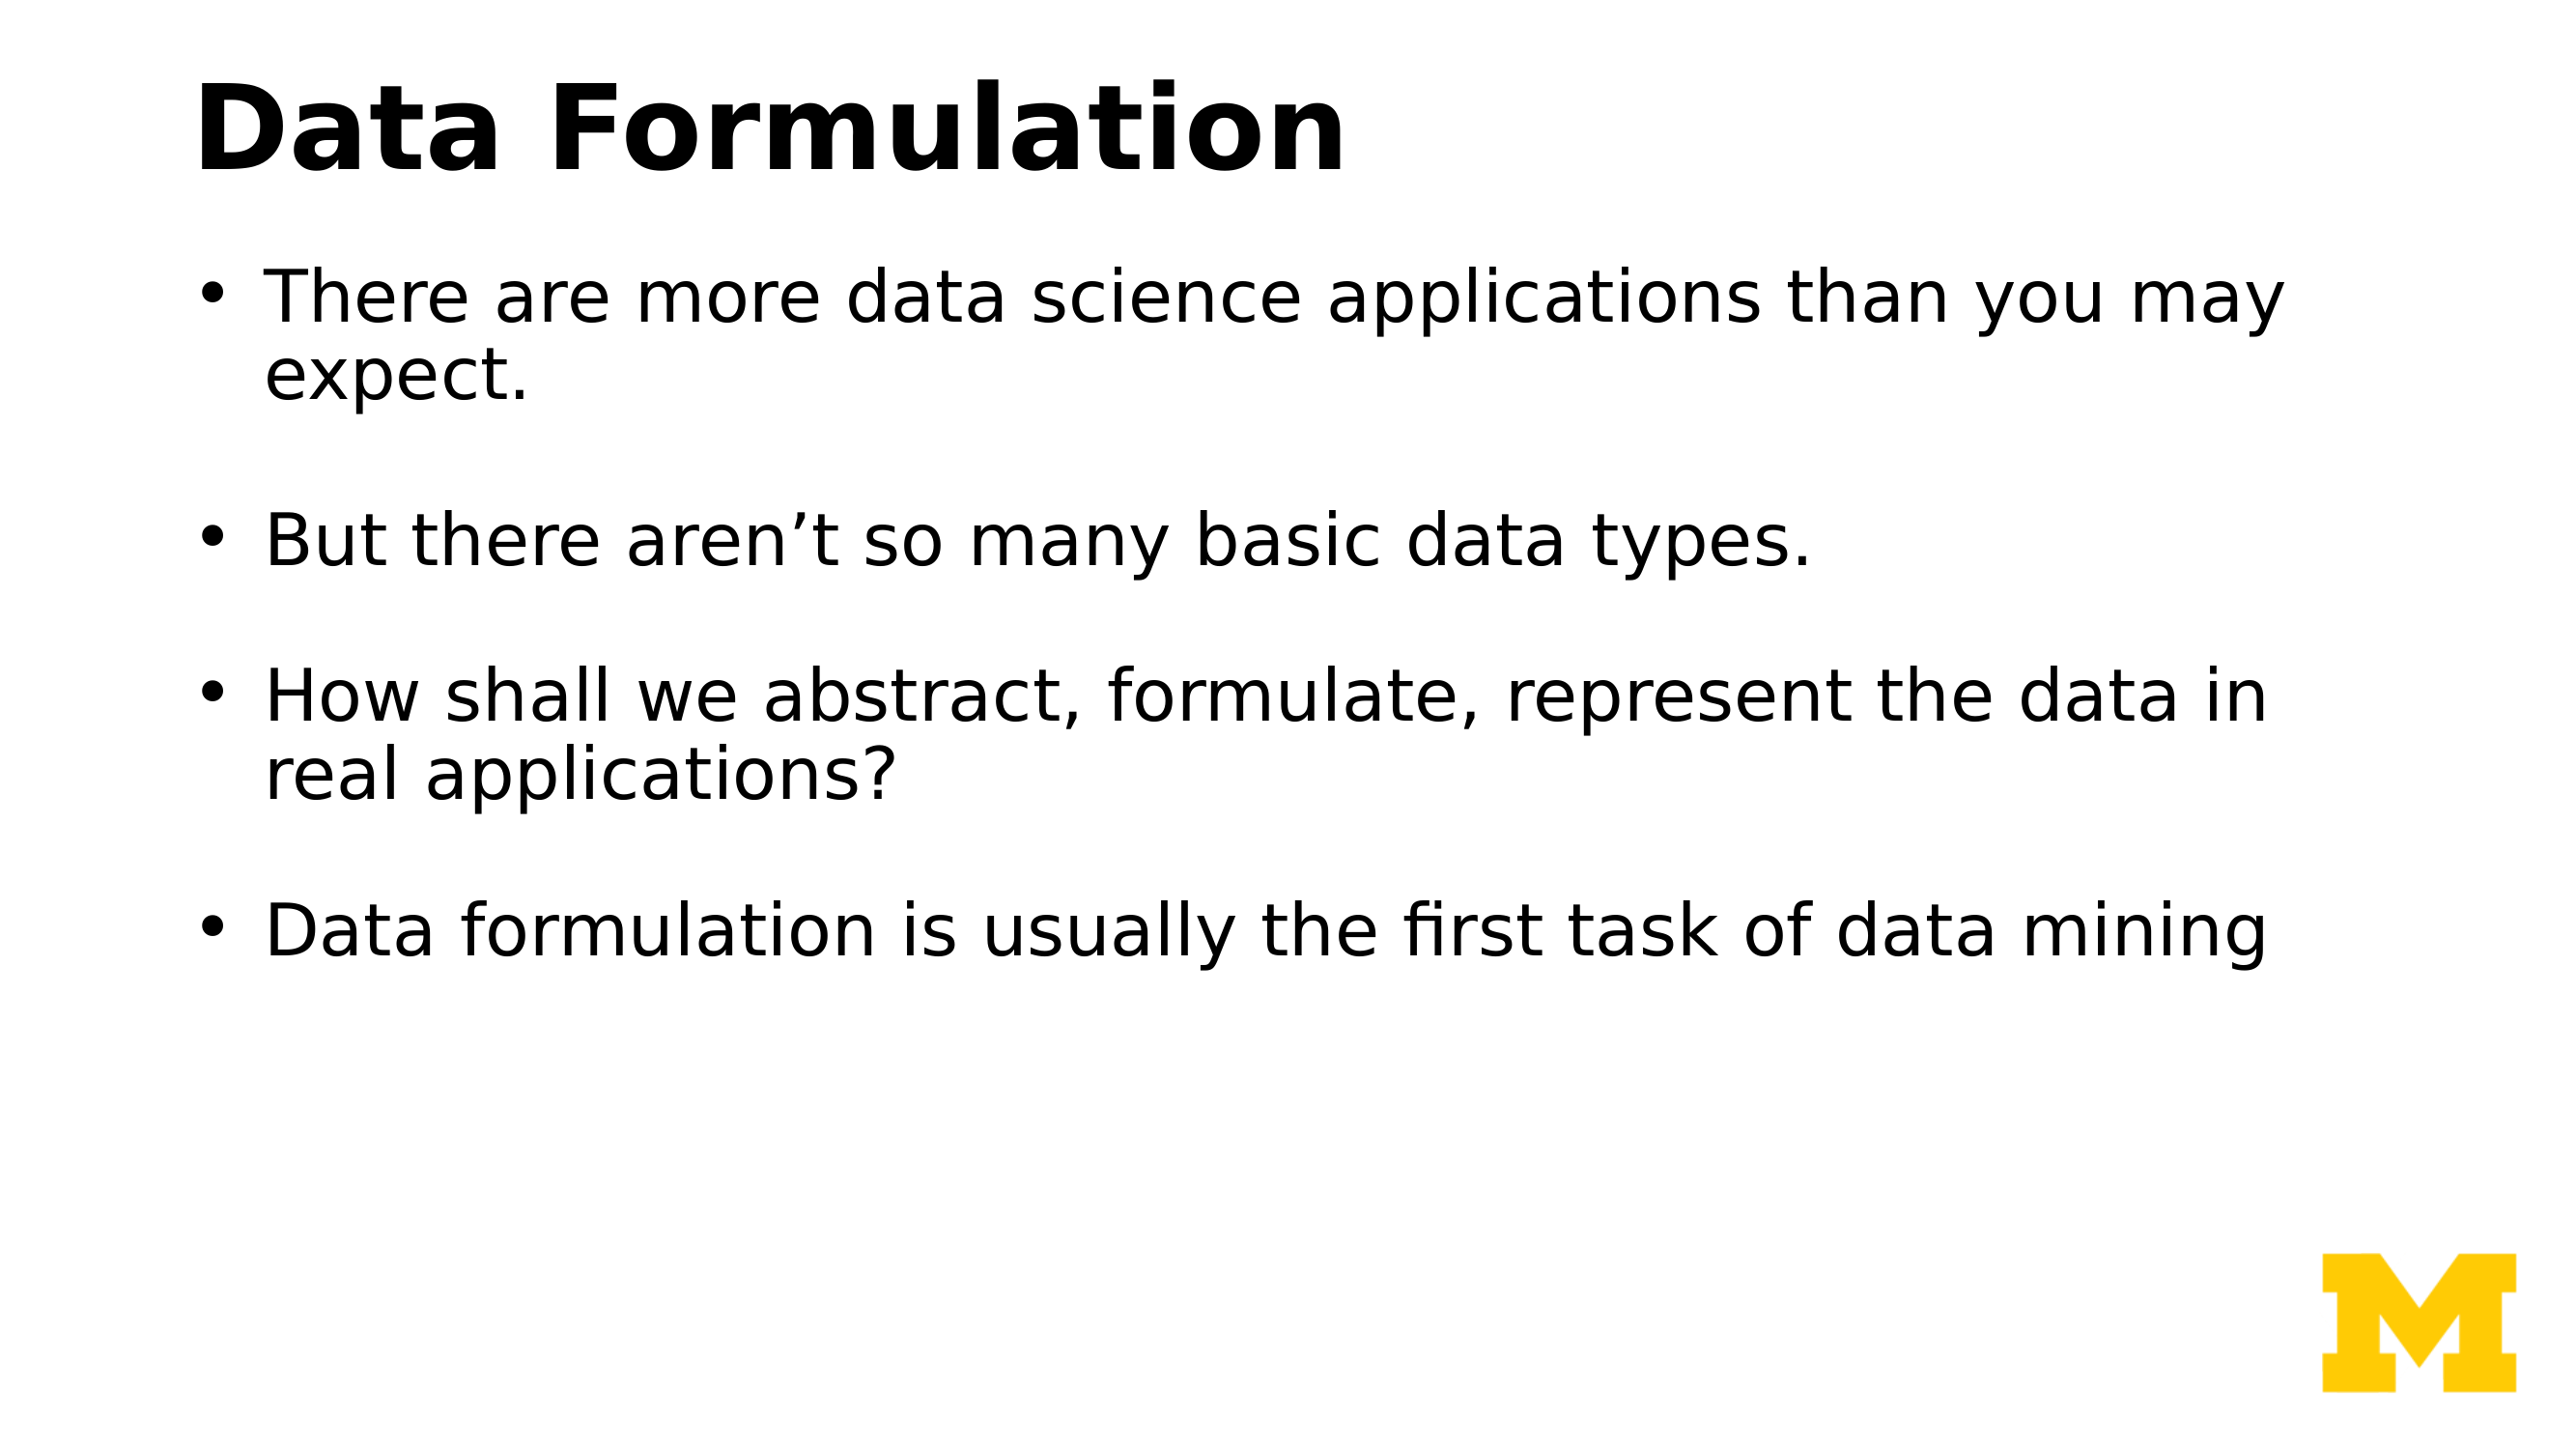

# Data Formulation
There are more data science applications than you may expect.
But there aren’t so many basic data types.
How shall we abstract, formulate, represent the data in real applications?
Data formulation is usually the first task of data mining